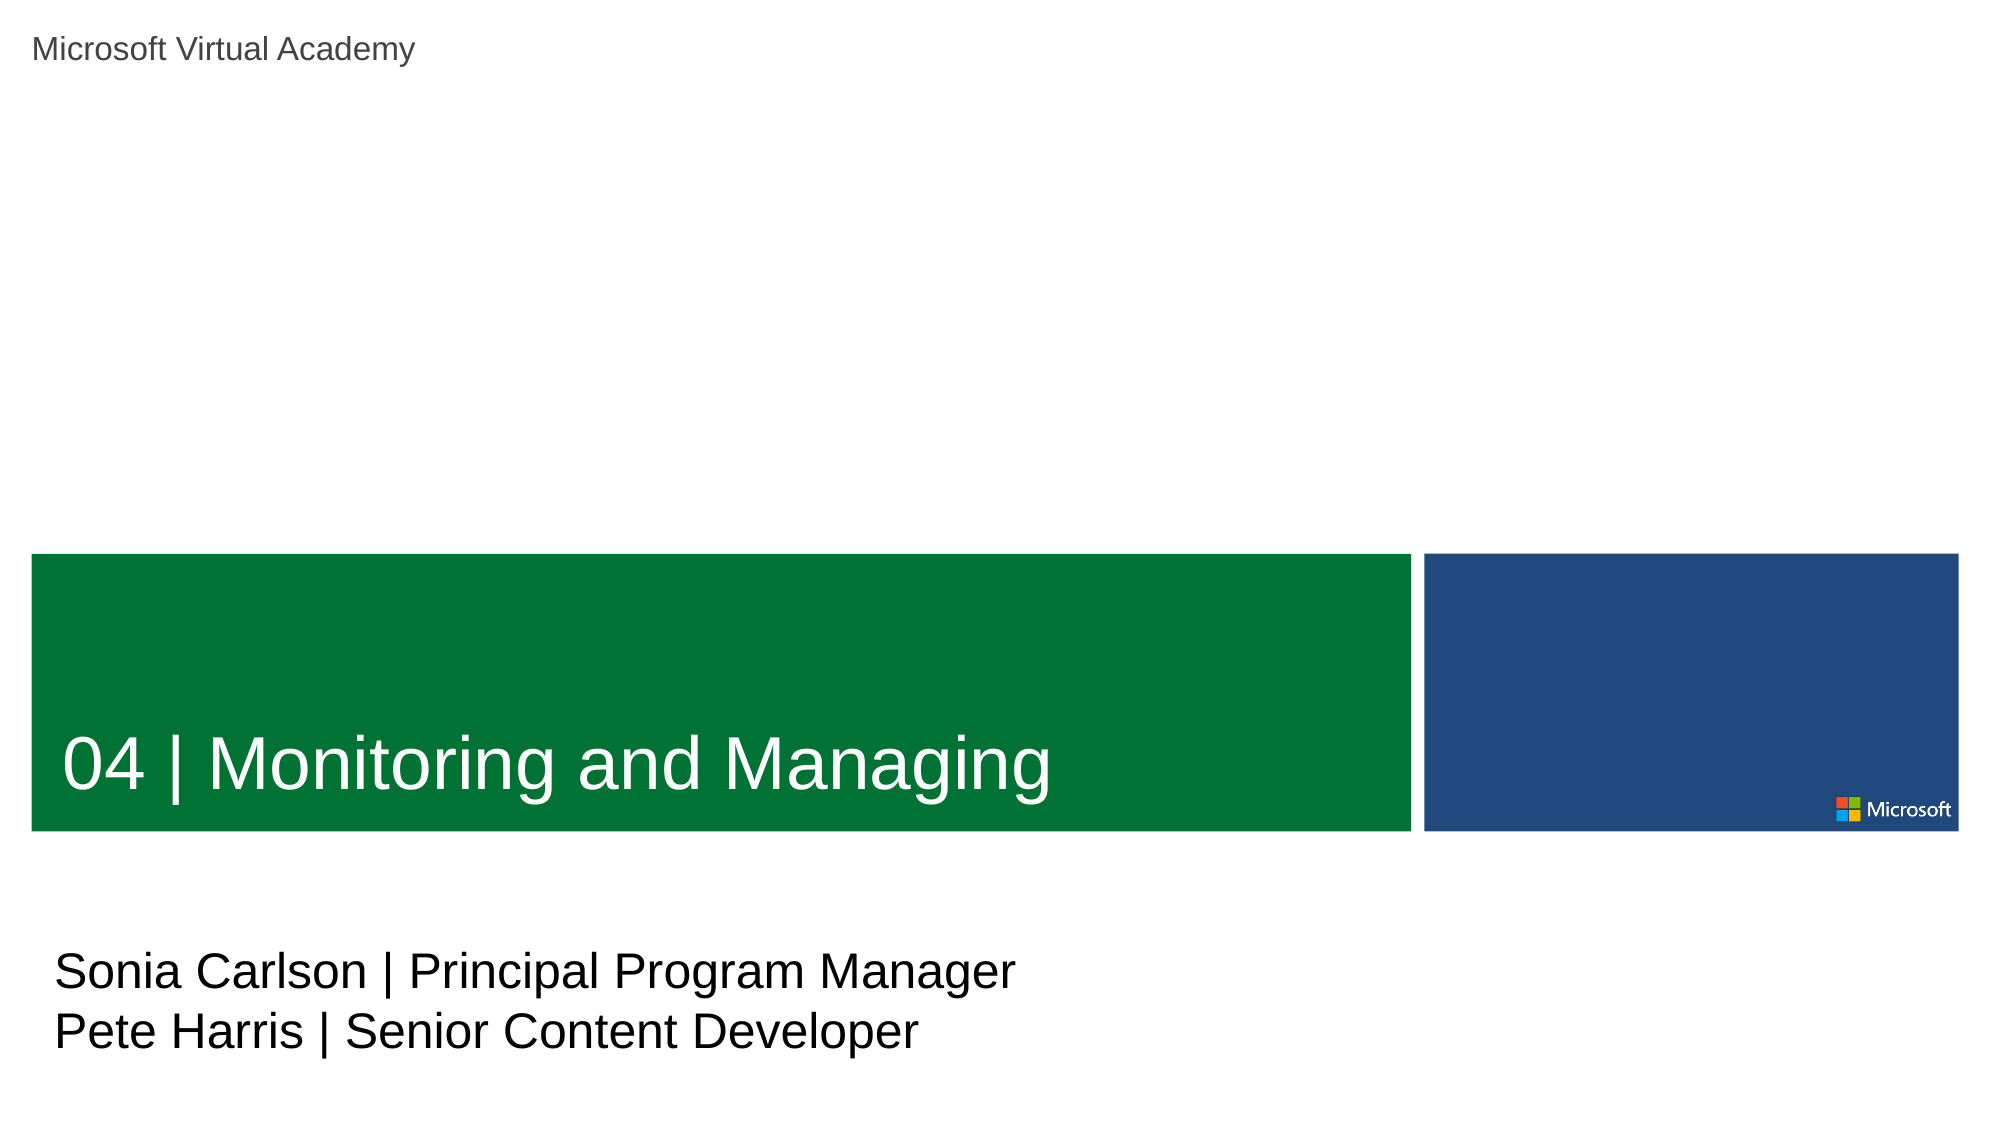

04 | Monitoring and Managing
Sonia Carlson | Principal Program Manager
Pete Harris | Senior Content Developer